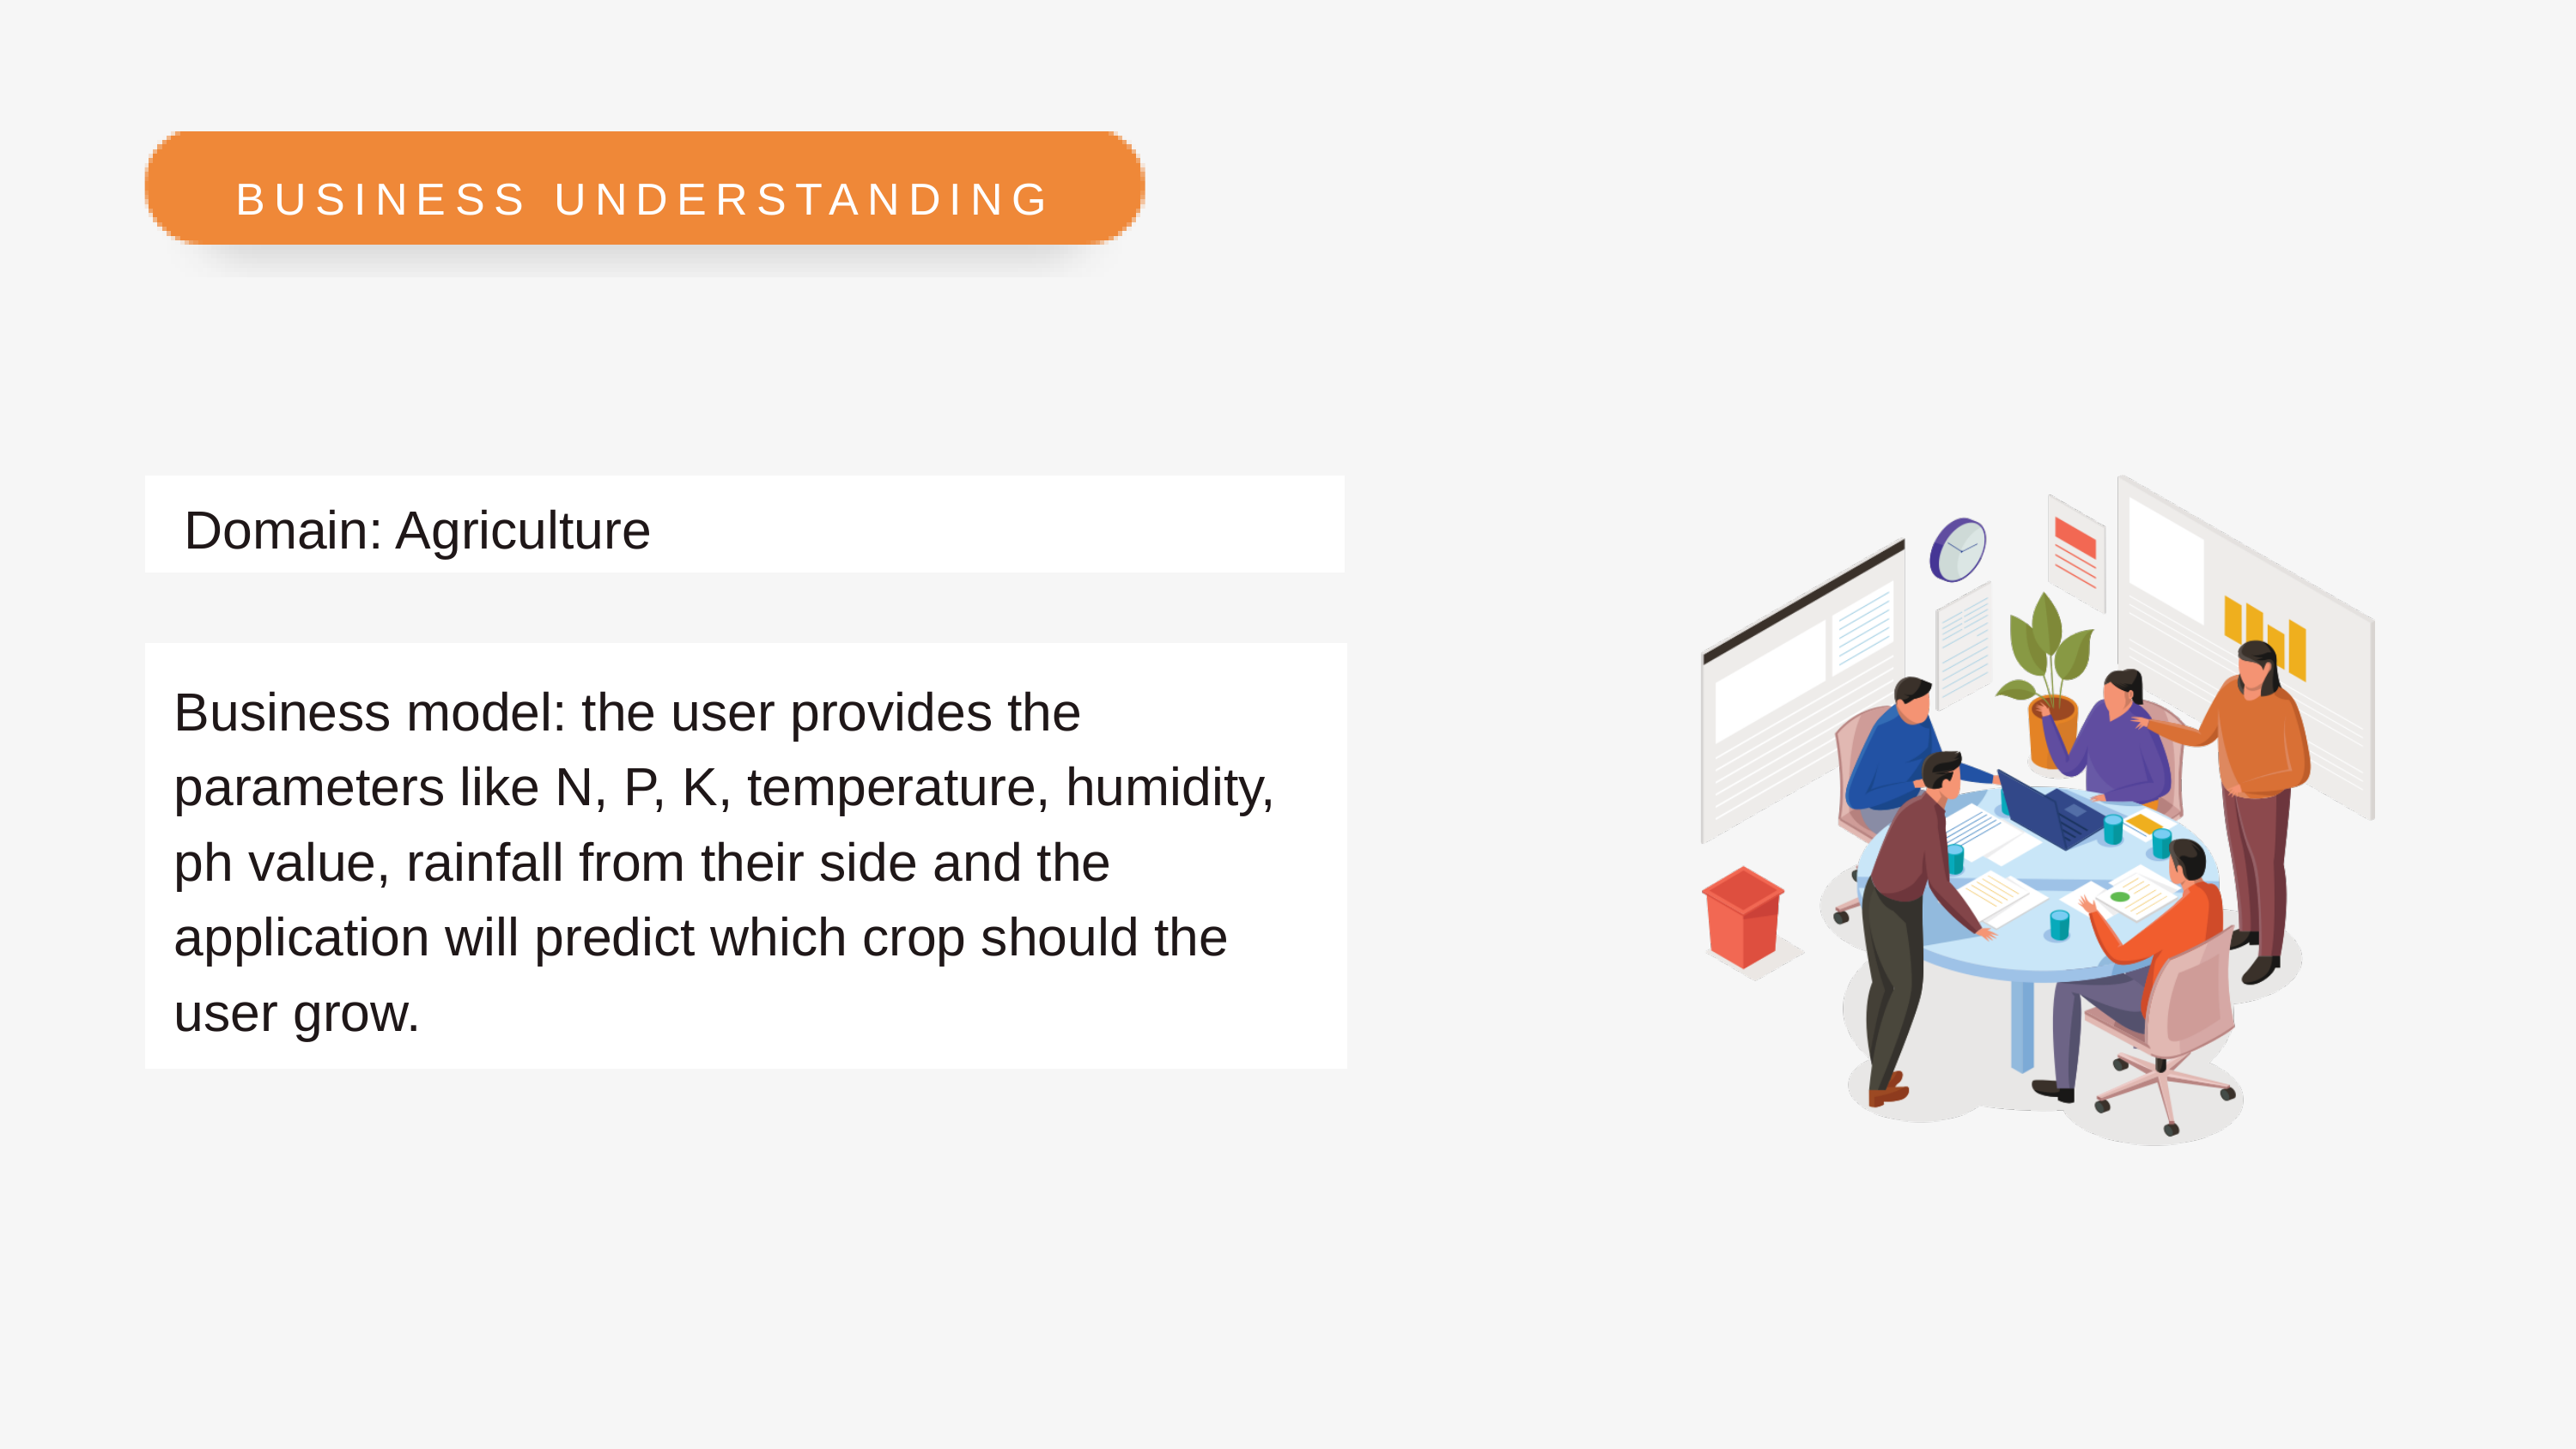

BUSINESS UNDERSTANDING

Domain: Agriculture

Business model: the user provides the parameters like N, P, K, temperature, humidity, ph value, rainfall from their side and the application will predict which crop should the user grow.